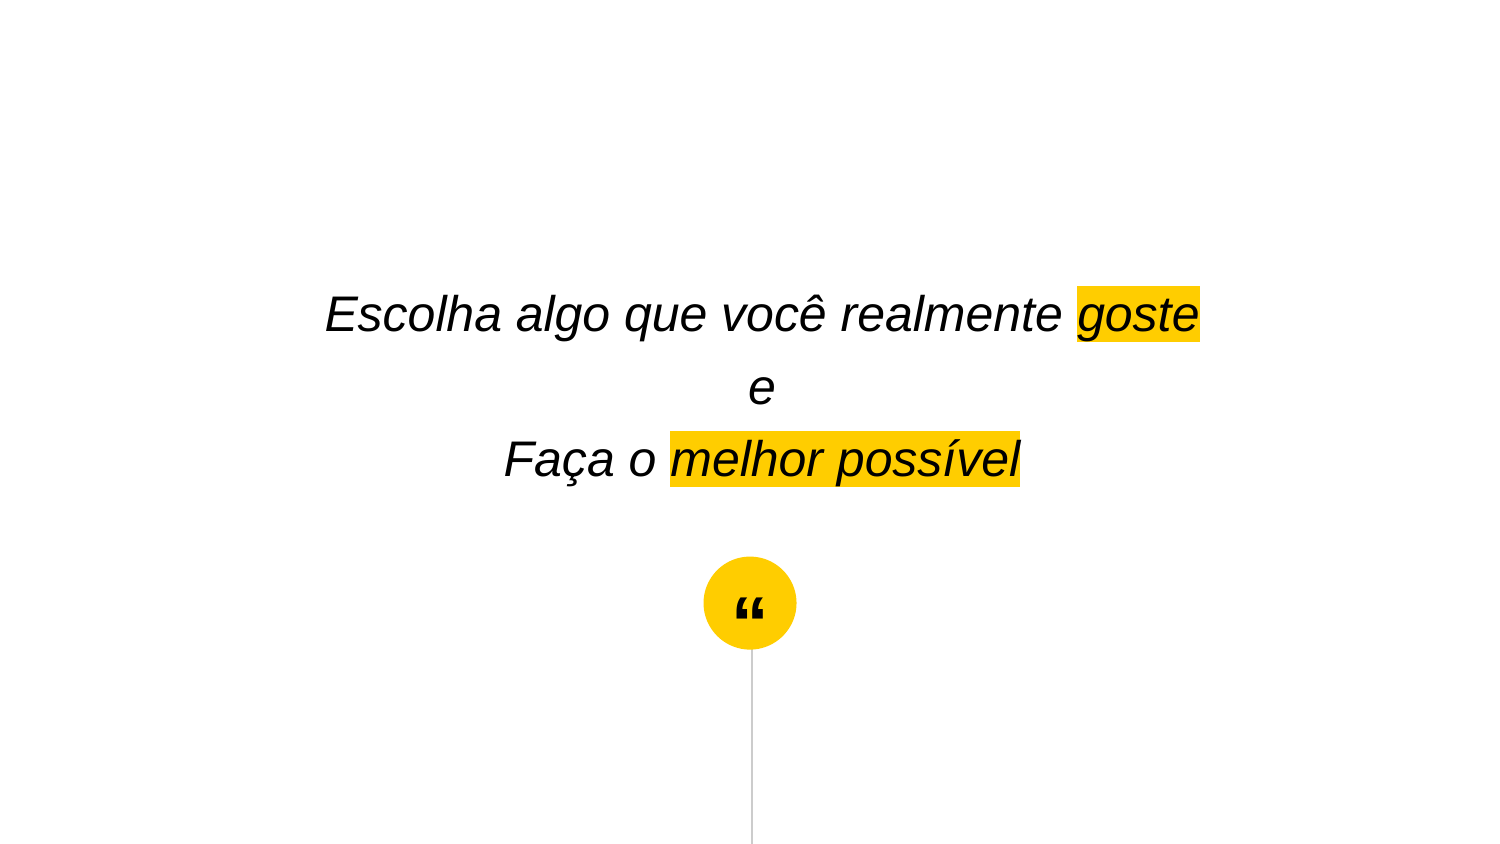

Escolha algo que você realmente goste
e
Faça o melhor possível